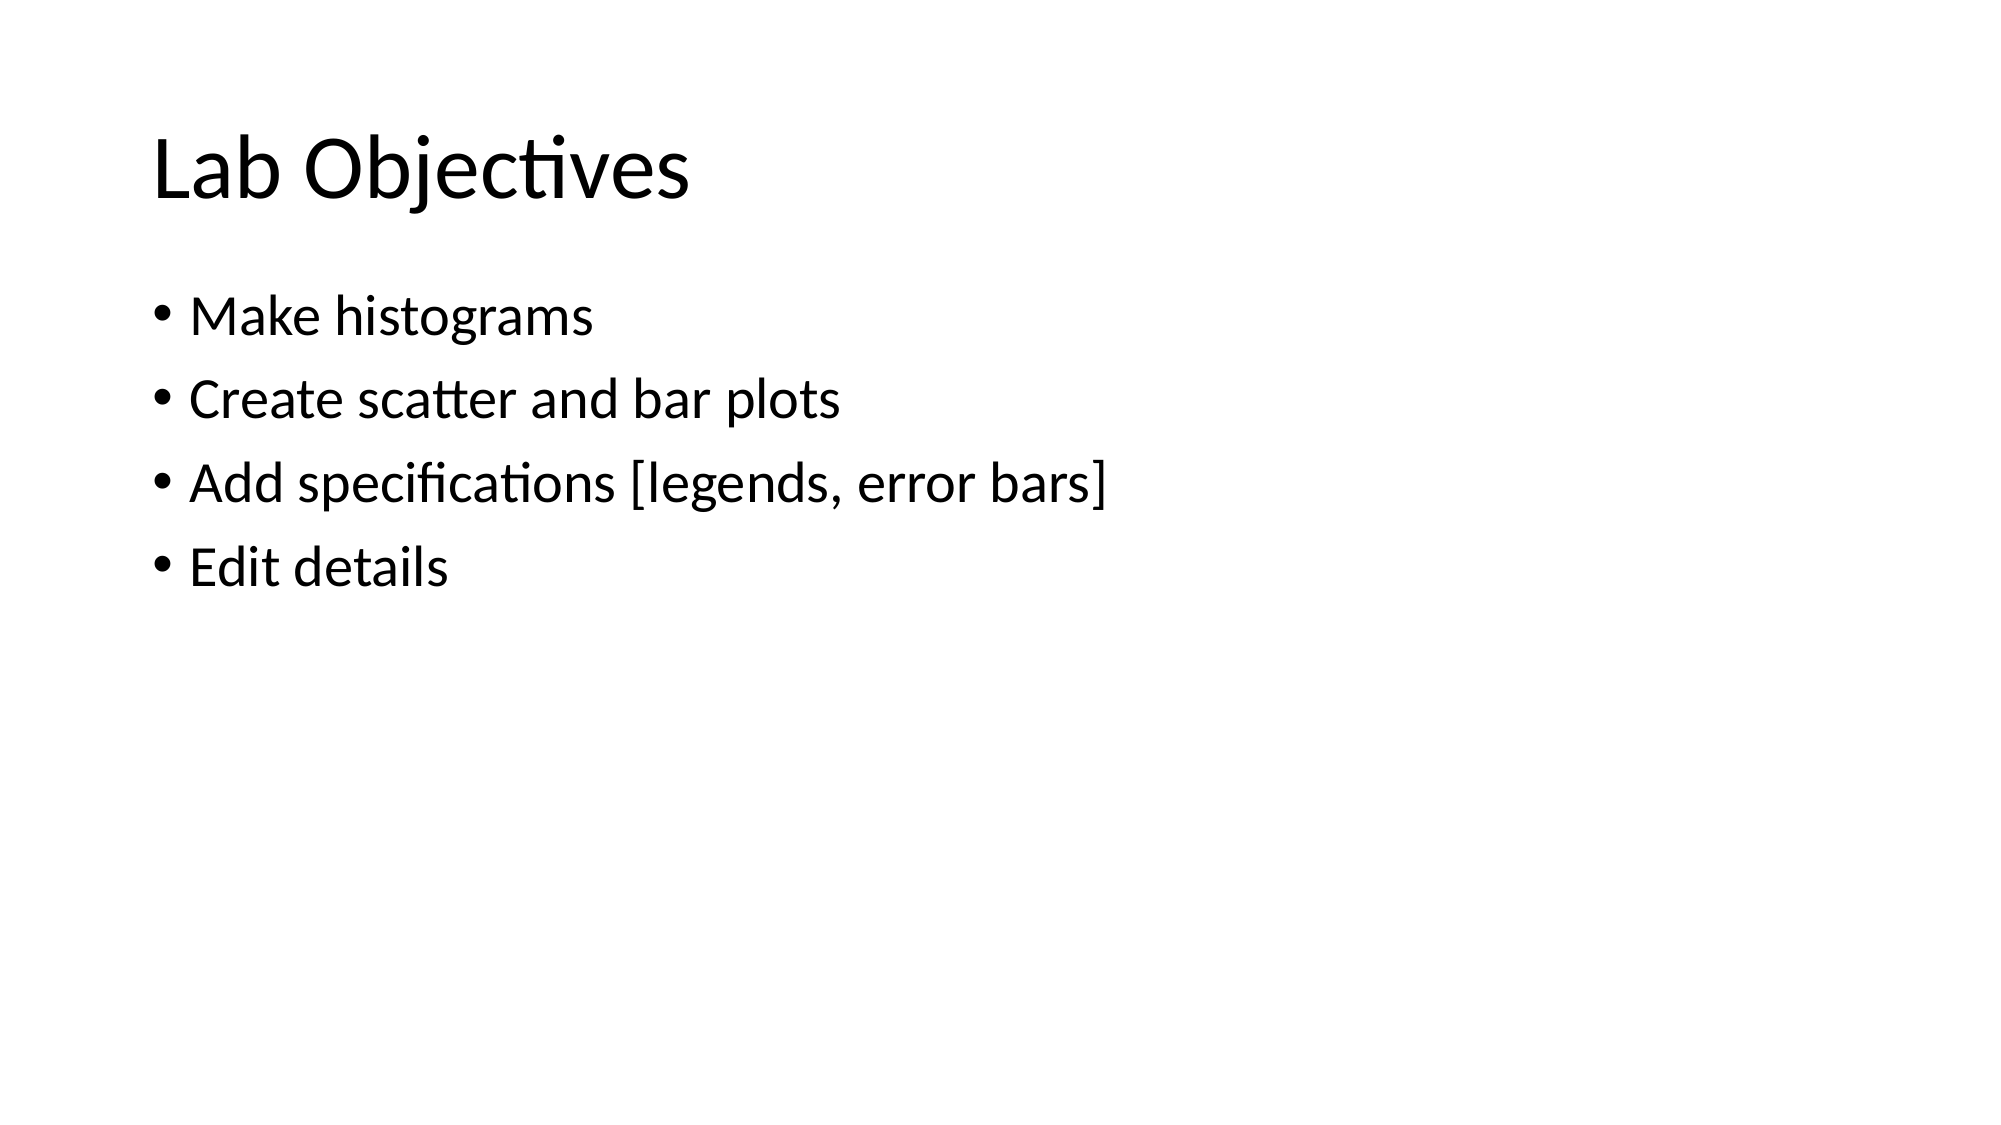

# Lab Objectives
Make histograms
Create scatter and bar plots
Add specifications [legends, error bars]
Edit details